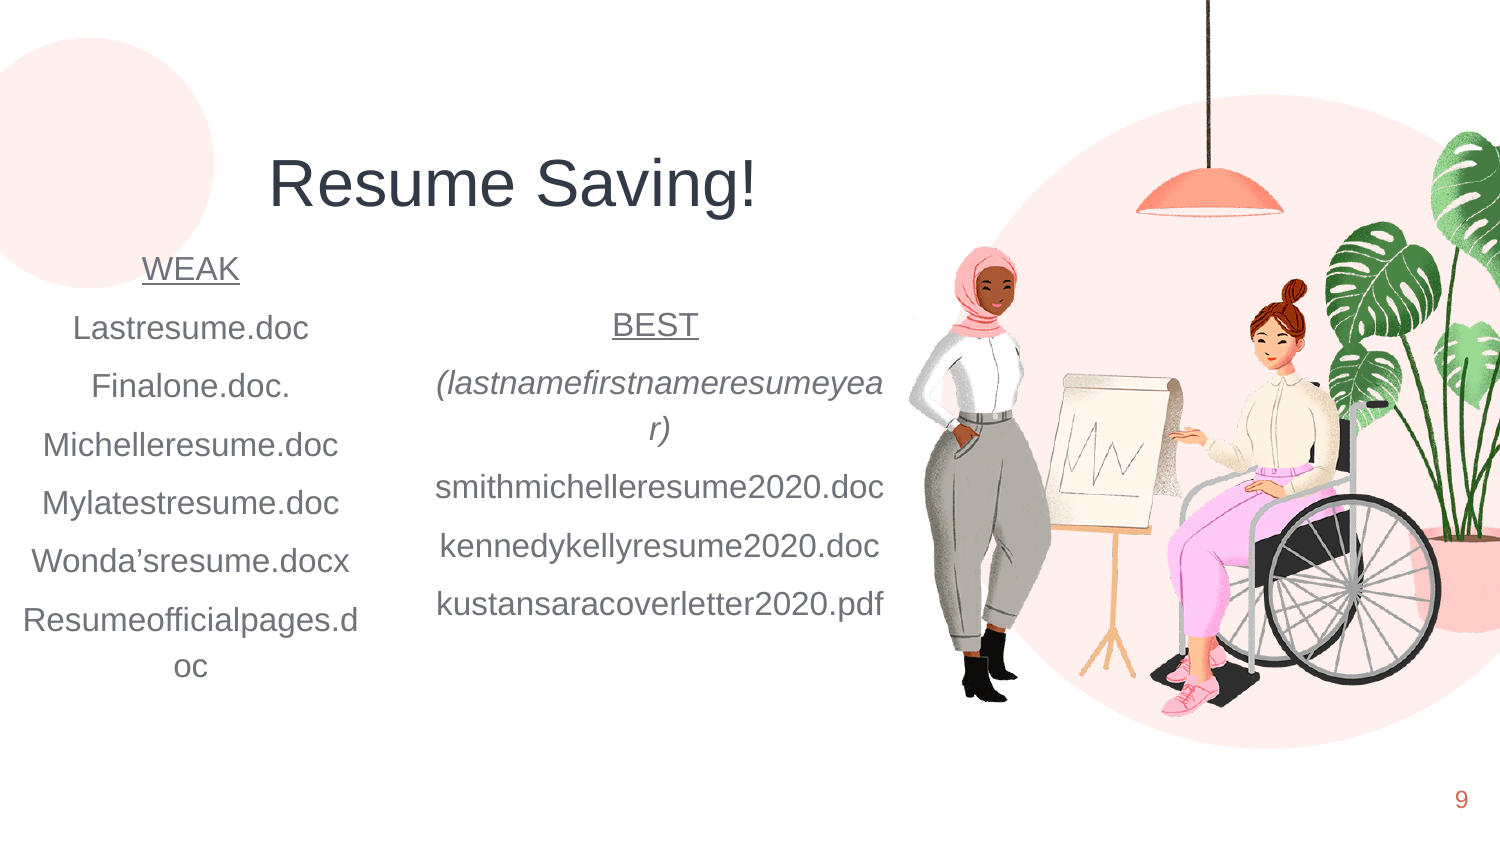

# Resume Saving!
WEAK
Lastresume.doc
Finalone.doc.
Michelleresume.doc
Mylatestresume.doc
Wonda’sresume.docx
Resumeofficialpages.doc

BEST
(lastnamefirstnameresumeyear)
smithmichelleresume2020.doc
kennedykellyresume2020.doc
kustansaracoverletter2020.pdf
9